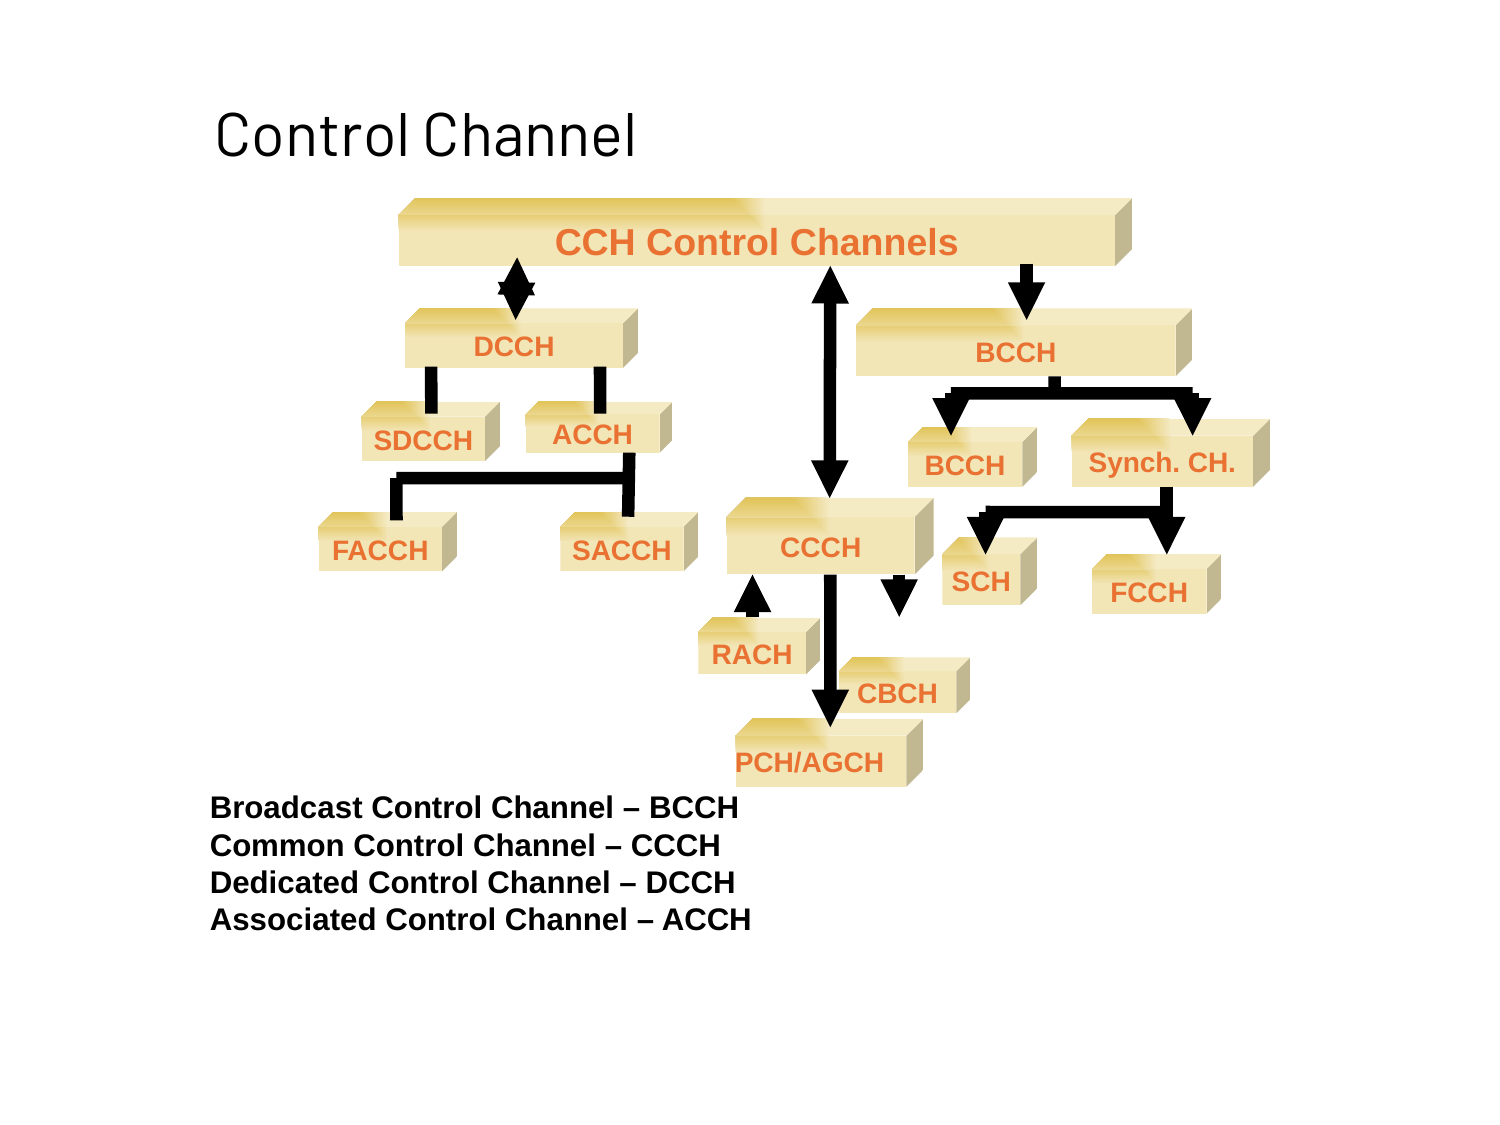

# Control Channel

CCH Control Channels

DCCH
BCCH

SDCCH
ACCH
Synch. CH.
BCCH

CCCH
FACCH
SACCH

SCH
FCCH

RACH
CBCH

PCH/AGCH

Broadcast Control Channel – BCCH
Common Control Channel – CCCH
Dedicated Control Channel – DCCH
Associated Control Channel – ACCH